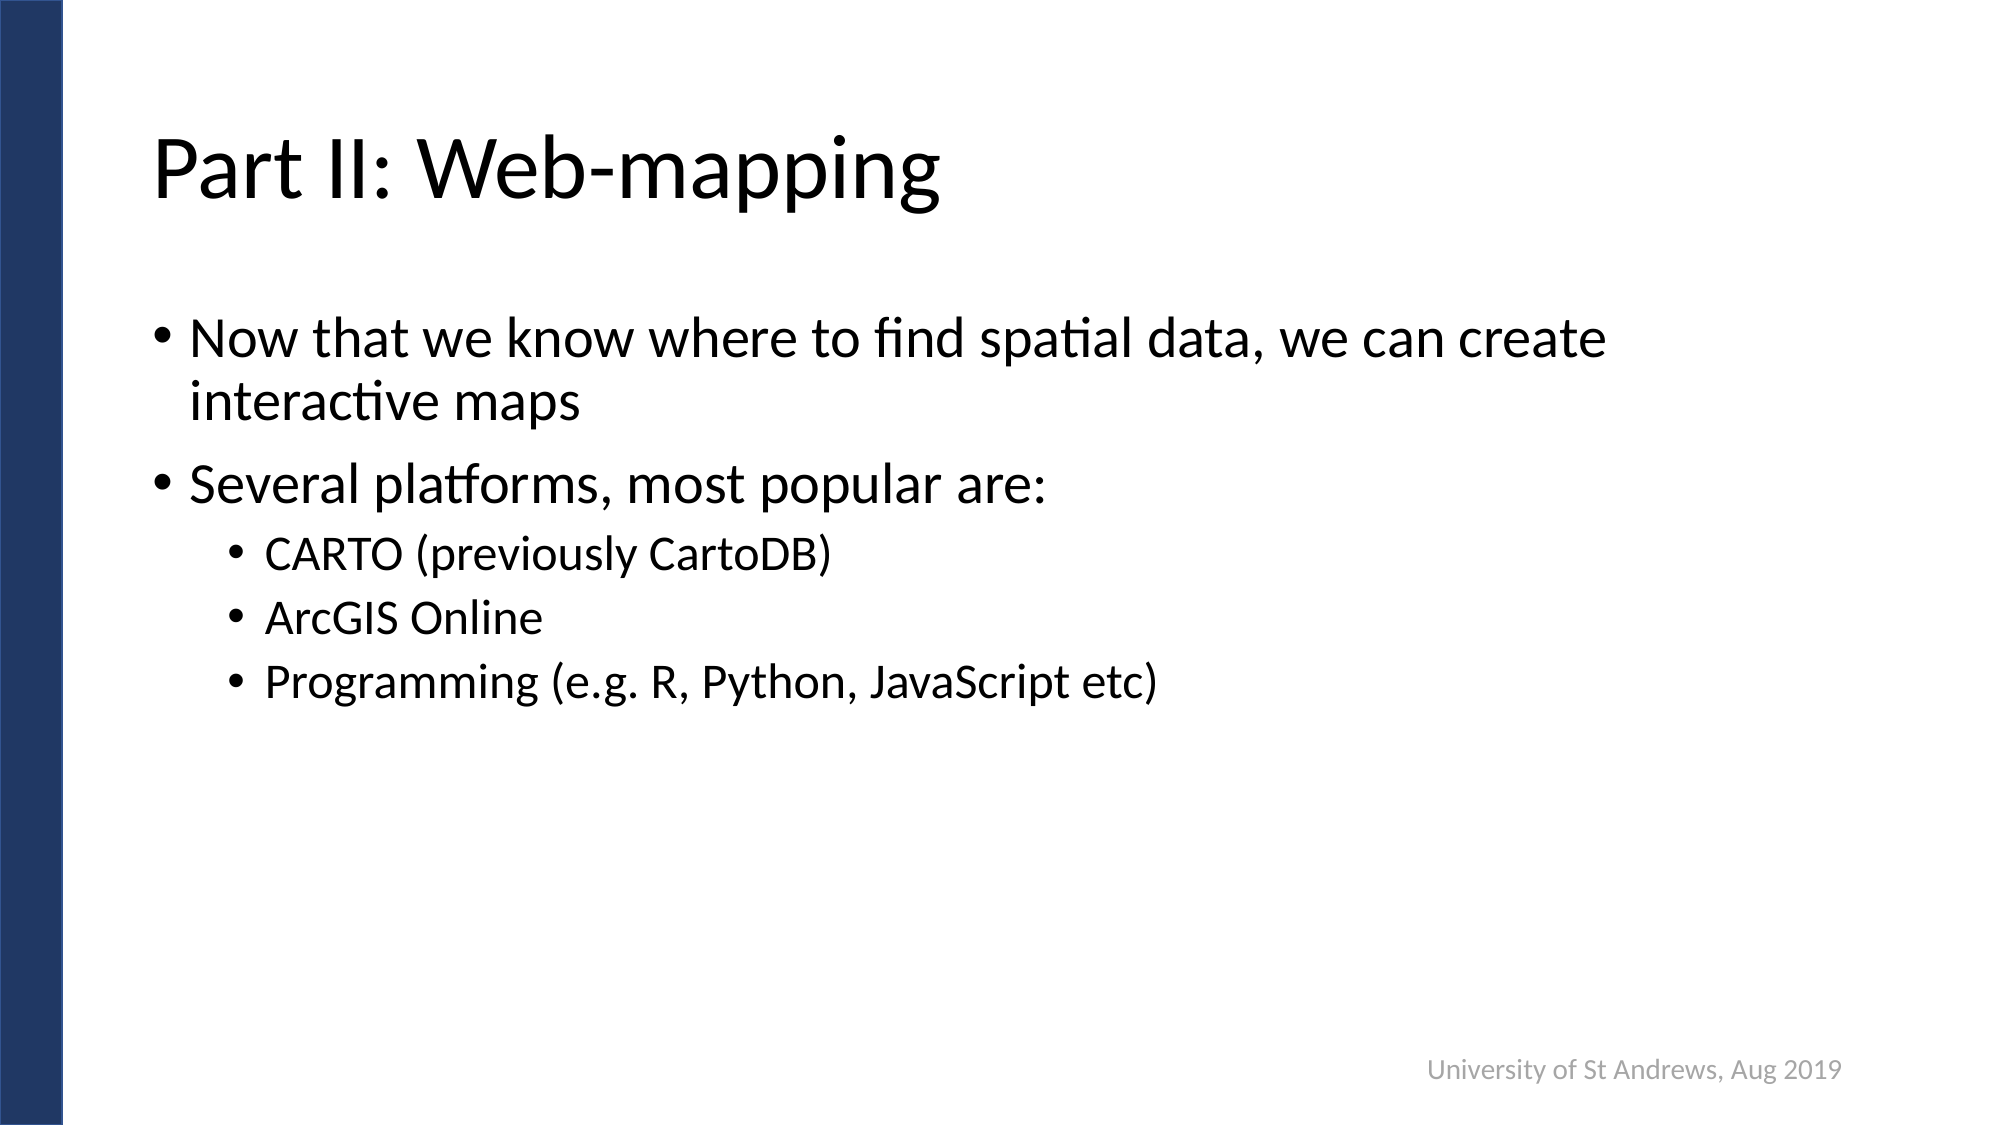

# Part II: Web-mapping
Now that we know where to find spatial data, we can create interactive maps
Several platforms, most popular are:
CARTO (previously CartoDB)
ArcGIS Online
Programming (e.g. R, Python, JavaScript etc)